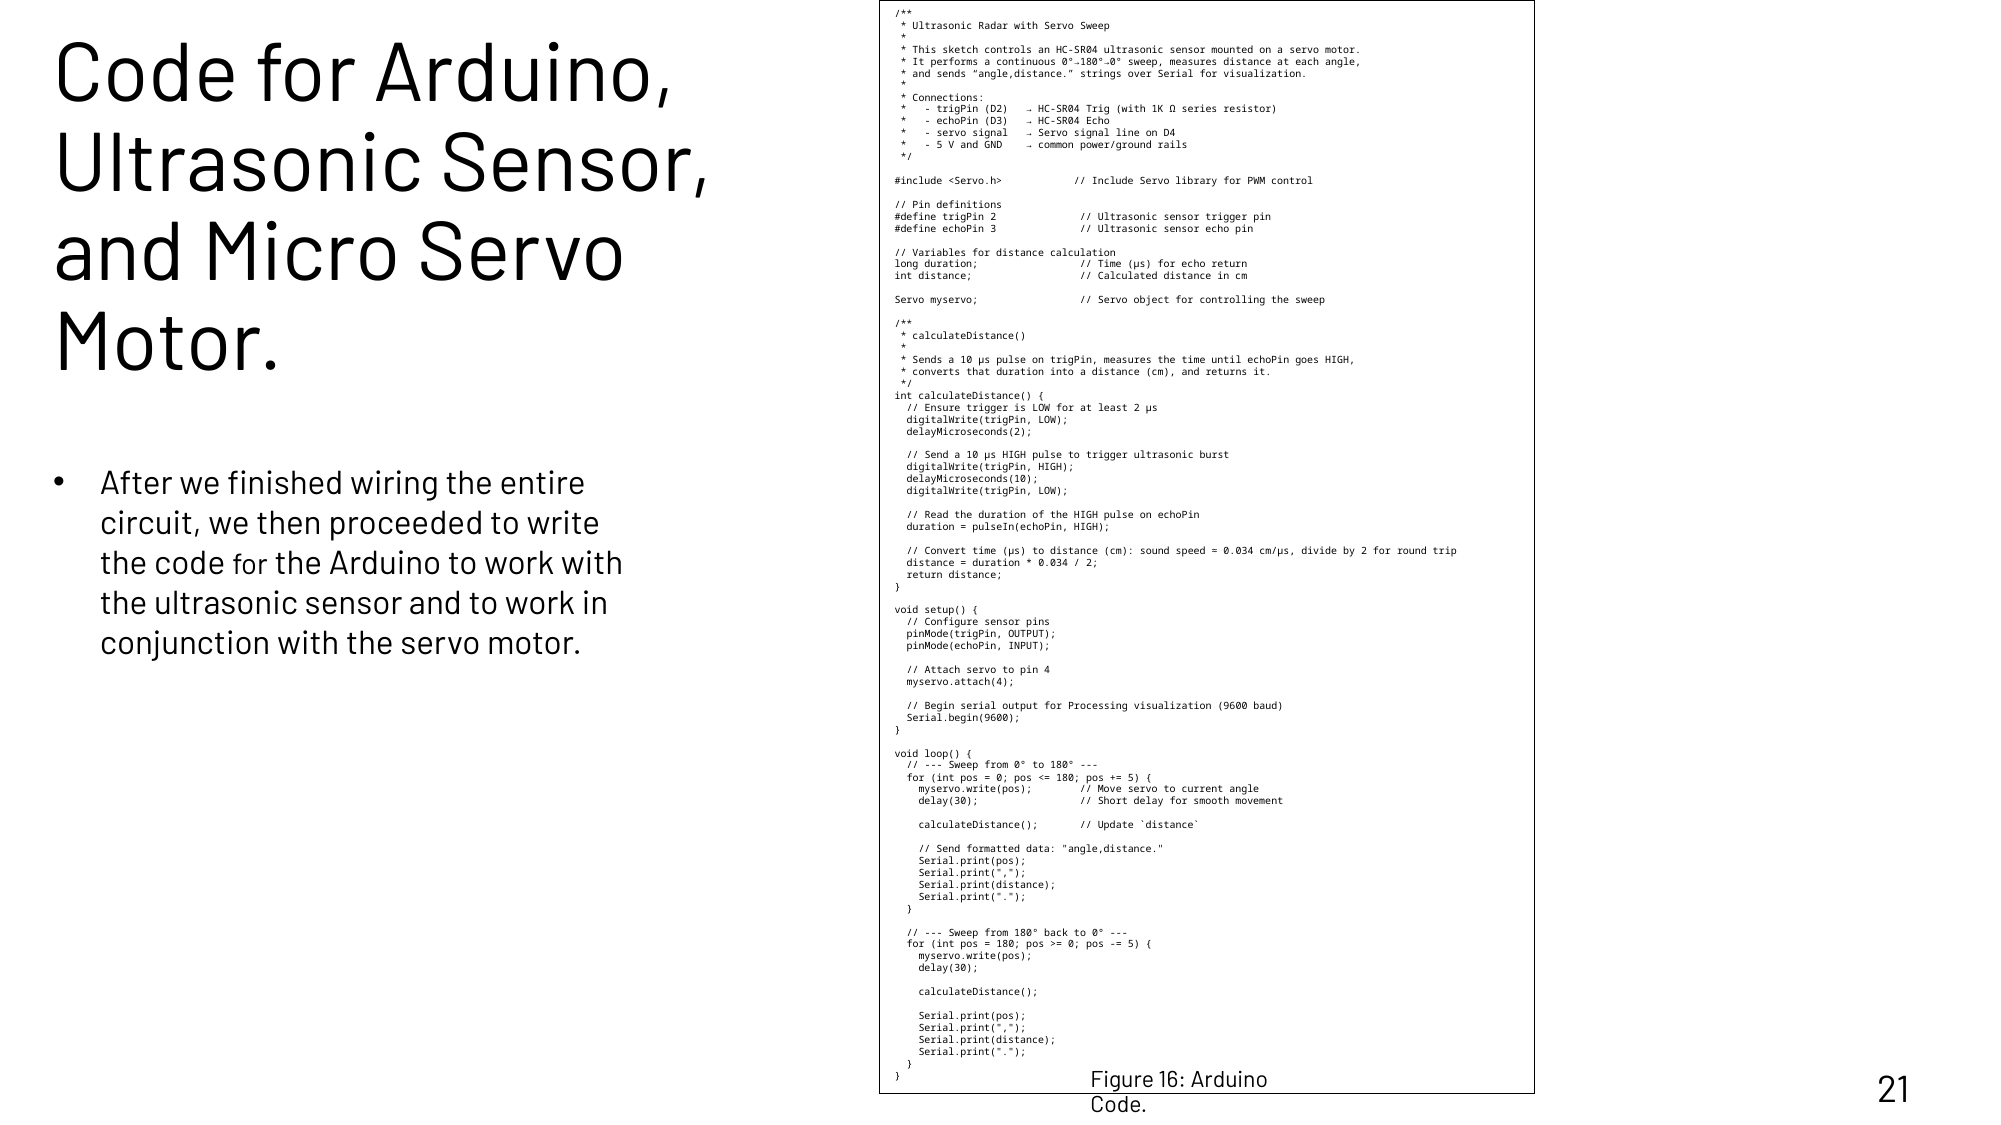

/**
 * Ultrasonic Radar with Servo Sweep
 *
 * This sketch controls an HC-SR04 ultrasonic sensor mounted on a servo motor.
 * It performs a continuous 0°→180°→0° sweep, measures distance at each angle,
 * and sends “angle,distance.” strings over Serial for visualization.
 *
 * Connections:
 *   - trigPin (D2)   → HC‑SR04 Trig (with 1K Ω series resistor)
 *   - echoPin (D3)   → HC‑SR04 Echo
 *   - servo signal   → Servo signal line on D4
 *   - 5 V and GND    → common power/ground rails
 */

#include <Servo.h>            // Include Servo library for PWM control

// Pin definitions
#define trigPin 2              // Ultrasonic sensor trigger pin
#define echoPin 3              // Ultrasonic sensor echo pin

// Variables for distance calculation
long duration;                 // Time (µs) for echo return
int distance;                  // Calculated distance in cm

Servo myservo;                 // Servo object for controlling the sweep

/**
 * calculateDistance()
 *
 * Sends a 10 µs pulse on trigPin, measures the time until echoPin goes HIGH,
 * converts that duration into a distance (cm), and returns it.
 */
int calculateDistance() {
  // Ensure trigger is LOW for at least 2 µs
  digitalWrite(trigPin, LOW);
  delayMicroseconds(2);

  // Send a 10 µs HIGH pulse to trigger ultrasonic burst
  digitalWrite(trigPin, HIGH);
  delayMicroseconds(10);
  digitalWrite(trigPin, LOW);

  // Read the duration of the HIGH pulse on echoPin
  duration = pulseIn(echoPin, HIGH);

  // Convert time (µs) to distance (cm): sound speed ≈ 0.034 cm/µs, divide by 2 for round trip
  distance = duration * 0.034 / 2;
  return distance;
}

void setup() {
  // Configure sensor pins
  pinMode(trigPin, OUTPUT);
  pinMode(echoPin, INPUT);

  // Attach servo to pin 4
  myservo.attach(4);

  // Begin serial output for Processing visualization (9600 baud)
  Serial.begin(9600);
}

void loop() {
  // --- Sweep from 0° to 180° ---
  for (int pos = 0; pos <= 180; pos += 5) {
    myservo.write(pos);        // Move servo to current angle
    delay(30);                 // Short delay for smooth movement

    calculateDistance();       // Update `distance`

    // Send formatted data: "angle,distance."
    Serial.print(pos);
    Serial.print(",");
    Serial.print(distance);
    Serial.print(".");
  }

  // --- Sweep from 180° back to 0° ---
  for (int pos = 180; pos >= 0; pos -= 5) {
    myservo.write(pos);
    delay(30);

    calculateDistance();

    Serial.print(pos);
    Serial.print(",");
    Serial.print(distance);
    Serial.print(".");
  }
}

Code for Arduino, Ultrasonic Sensor, and Micro Servo Motor.
After we finished wiring the entire circuit, we then proceeded to write the code for the Arduino to work with the ultrasonic sensor and to work in conjunction with the servo motor.
21
Figure 16: Arduino Code.